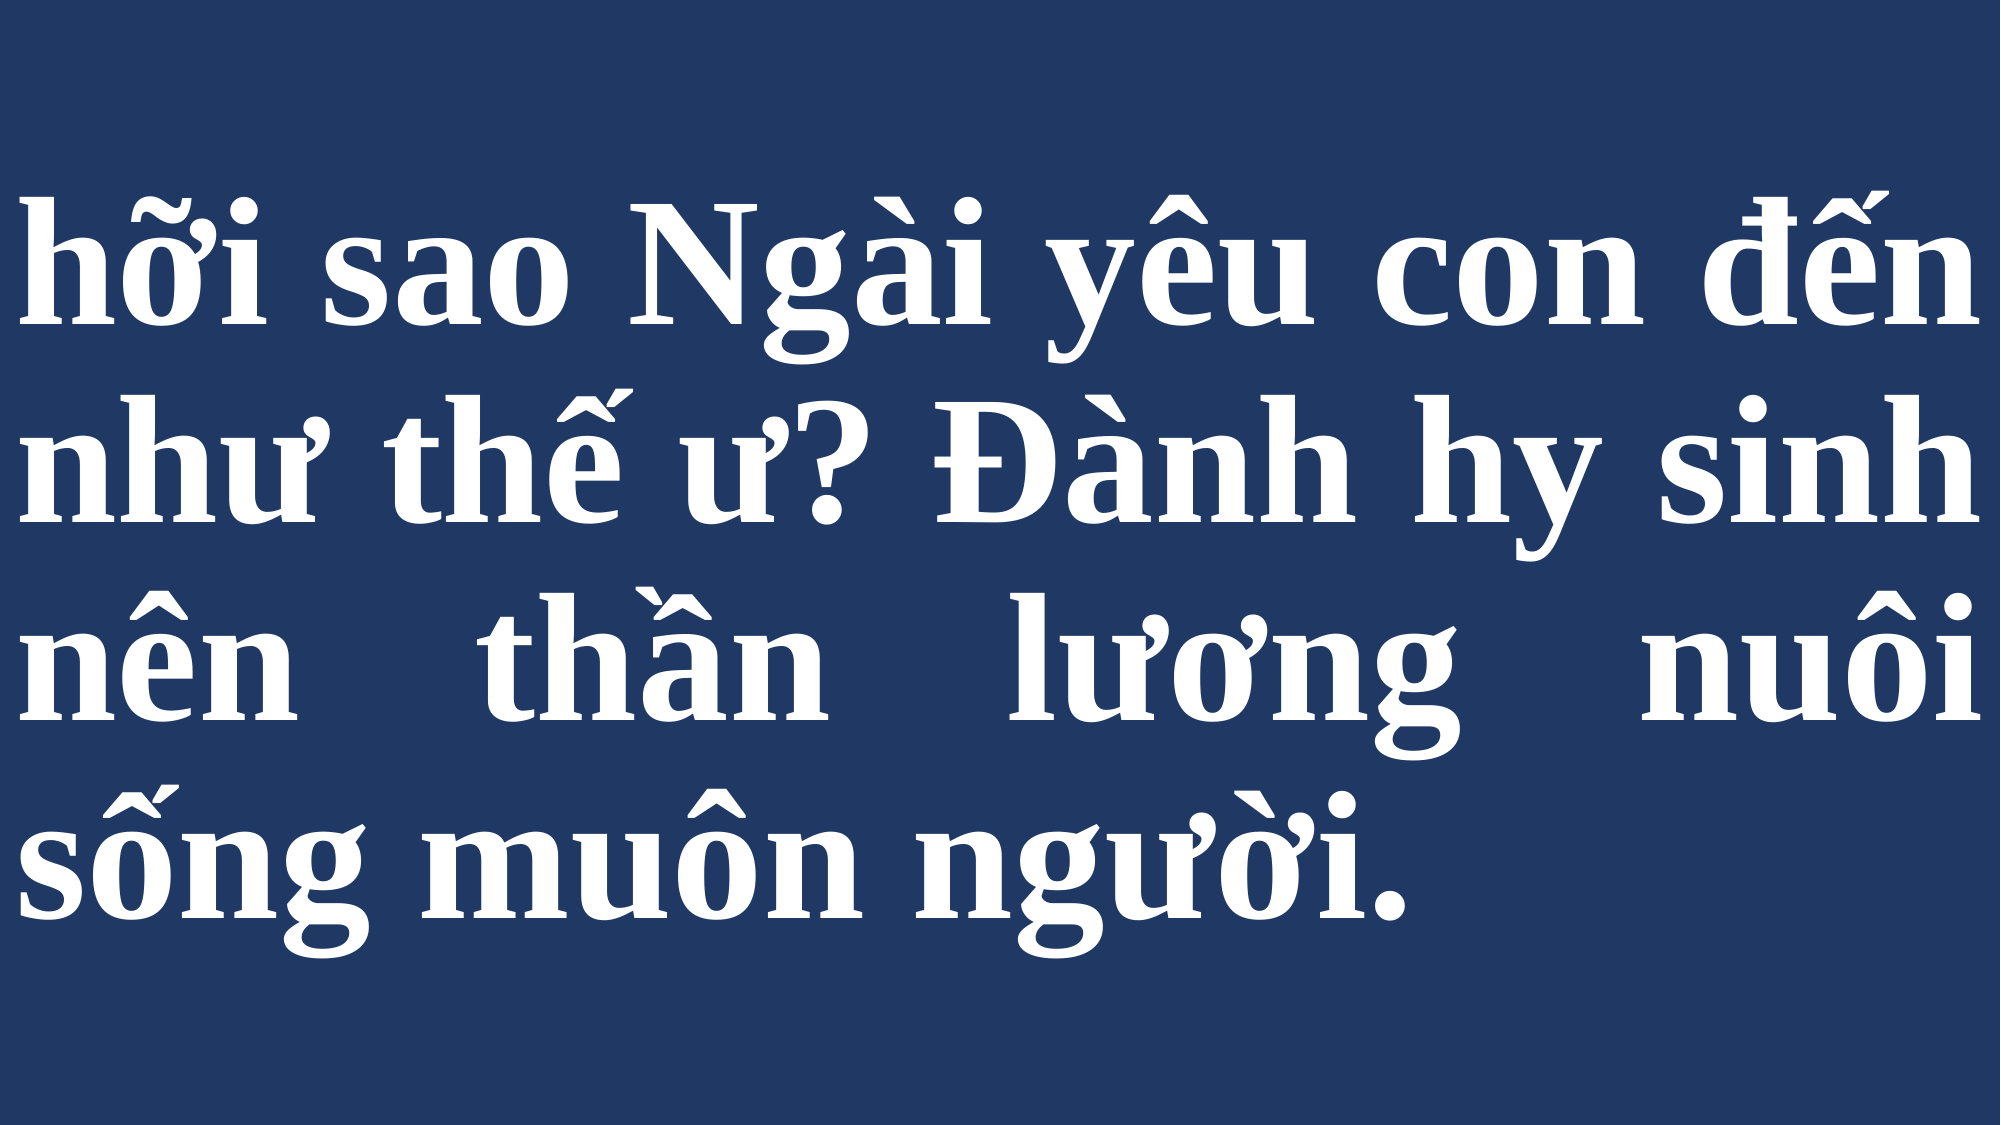

# hỡi sao Ngài yêu con đến như thế ư? Đành hy sinh nên thần lương nuôi sống muôn người.